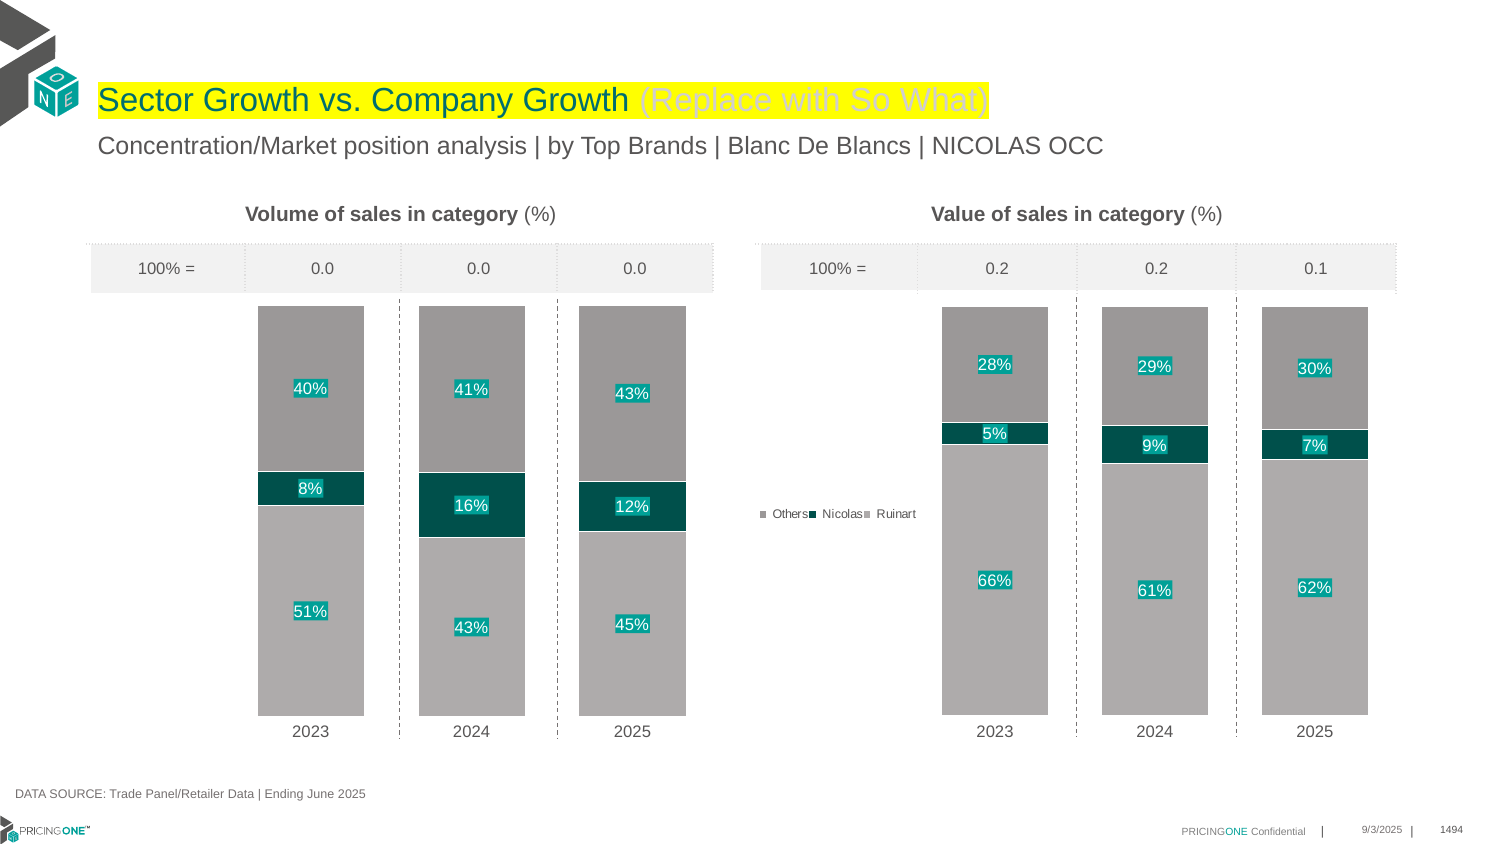

# Sector Growth vs. Company Growth (Replace with So What)
Concentration/Market position analysis | by Top Brands | Blanc De Blancs | NICOLAS OCC
| Volume of sales in category (%) |  |  |  |
| --- | --- | --- | --- |
| 100% = | 0.0 | 0.0 | 0.0 |
| Value of sales in category (%) |  |  |  |
| --- | --- | --- | --- |
| 100% = | 0.2 | 0.2 | 0.1 |

### Chart

| Category | Ruinart | Nicolas | Others |
|---|---|---|---|
| 2023 | 0.5135015493581231 | 0.08322266489597167 | 0.4032757857459053 |
| 2024 | 0.43446244477172313 | 0.16003927344133528 | 0.40549828178694153 |
| 2025 | 0.45050215208034433 | 0.12195121951219512 | 0.42754662840746055 |

### Chart

| Category | Ruinart | Nicolas | Others |
|---|---|---|---|
| 2023 | 0.6629292603479059 | 0.05210410826969294 | 0.2849666313824012 |
| 2024 | 0.6147645311837081 | 0.09402312261349173 | 0.2912123462028001 |
| 2025 | 0.6249621326870646 | 0.07273553468645864 | 0.3023023326264769 |
DATA SOURCE: Trade Panel/Retailer Data | Ending June 2025

9/3/2025
1494